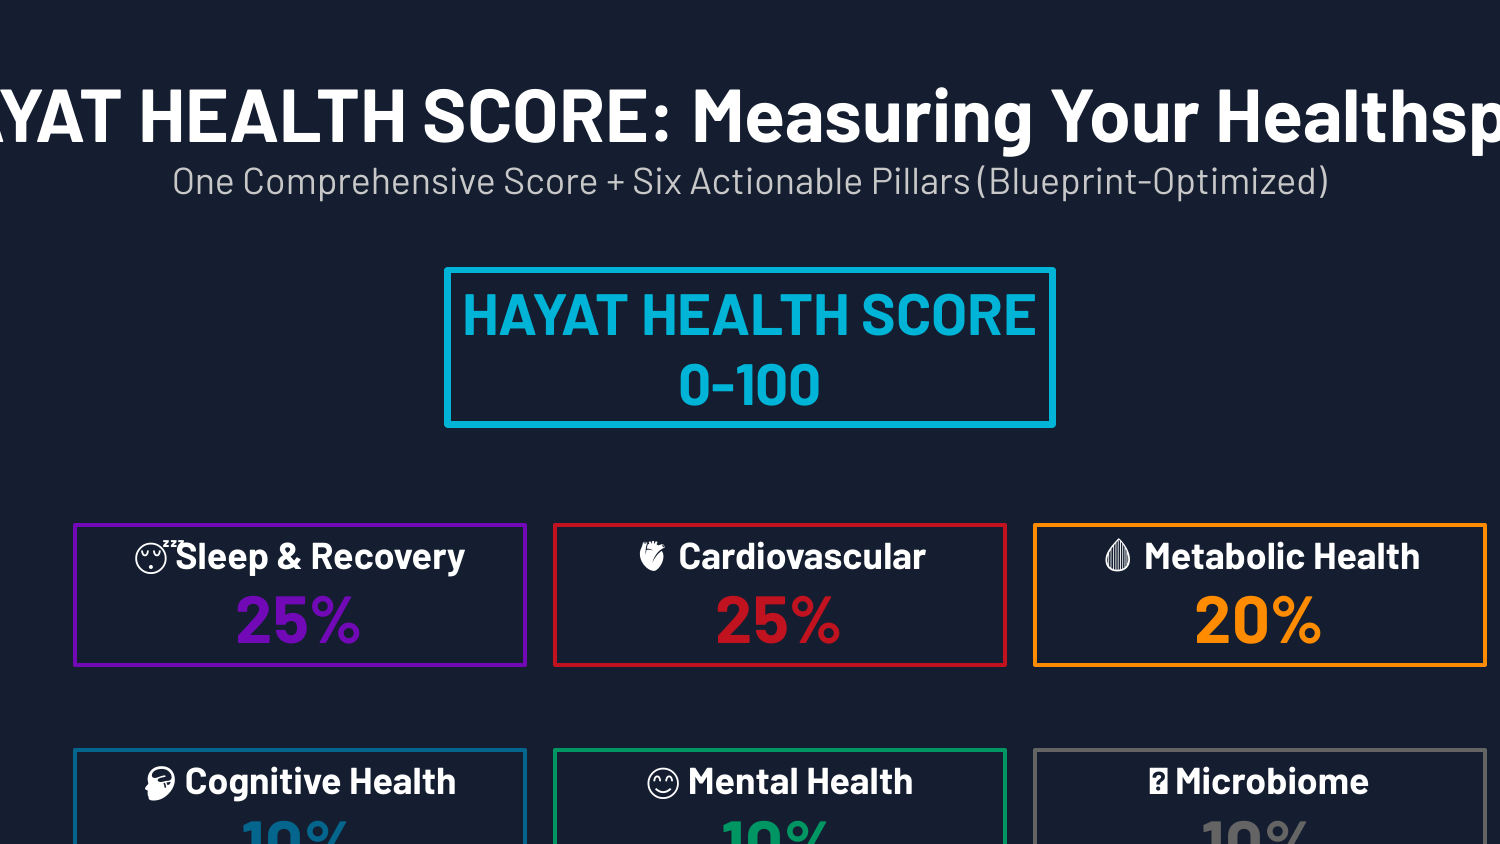

HAYAT HEALTH SCORE: Measuring Your Healthspan
One Comprehensive Score + Six Actionable Pillars (Blueprint-Optimized)
HAYAT HEALTH SCORE
0-100
😴 Sleep & Recovery
25%
🫀 Cardiovascular
25%
🩸 Metabolic Health
20%
🧠 Cognitive Health
10%
😊 Mental Health
10%
🦠 Microbiome
10%
Based on Bryan Johnson's Blueprint Protocol • Predicts Health 12-18 Months Ahead • UAE-Customized